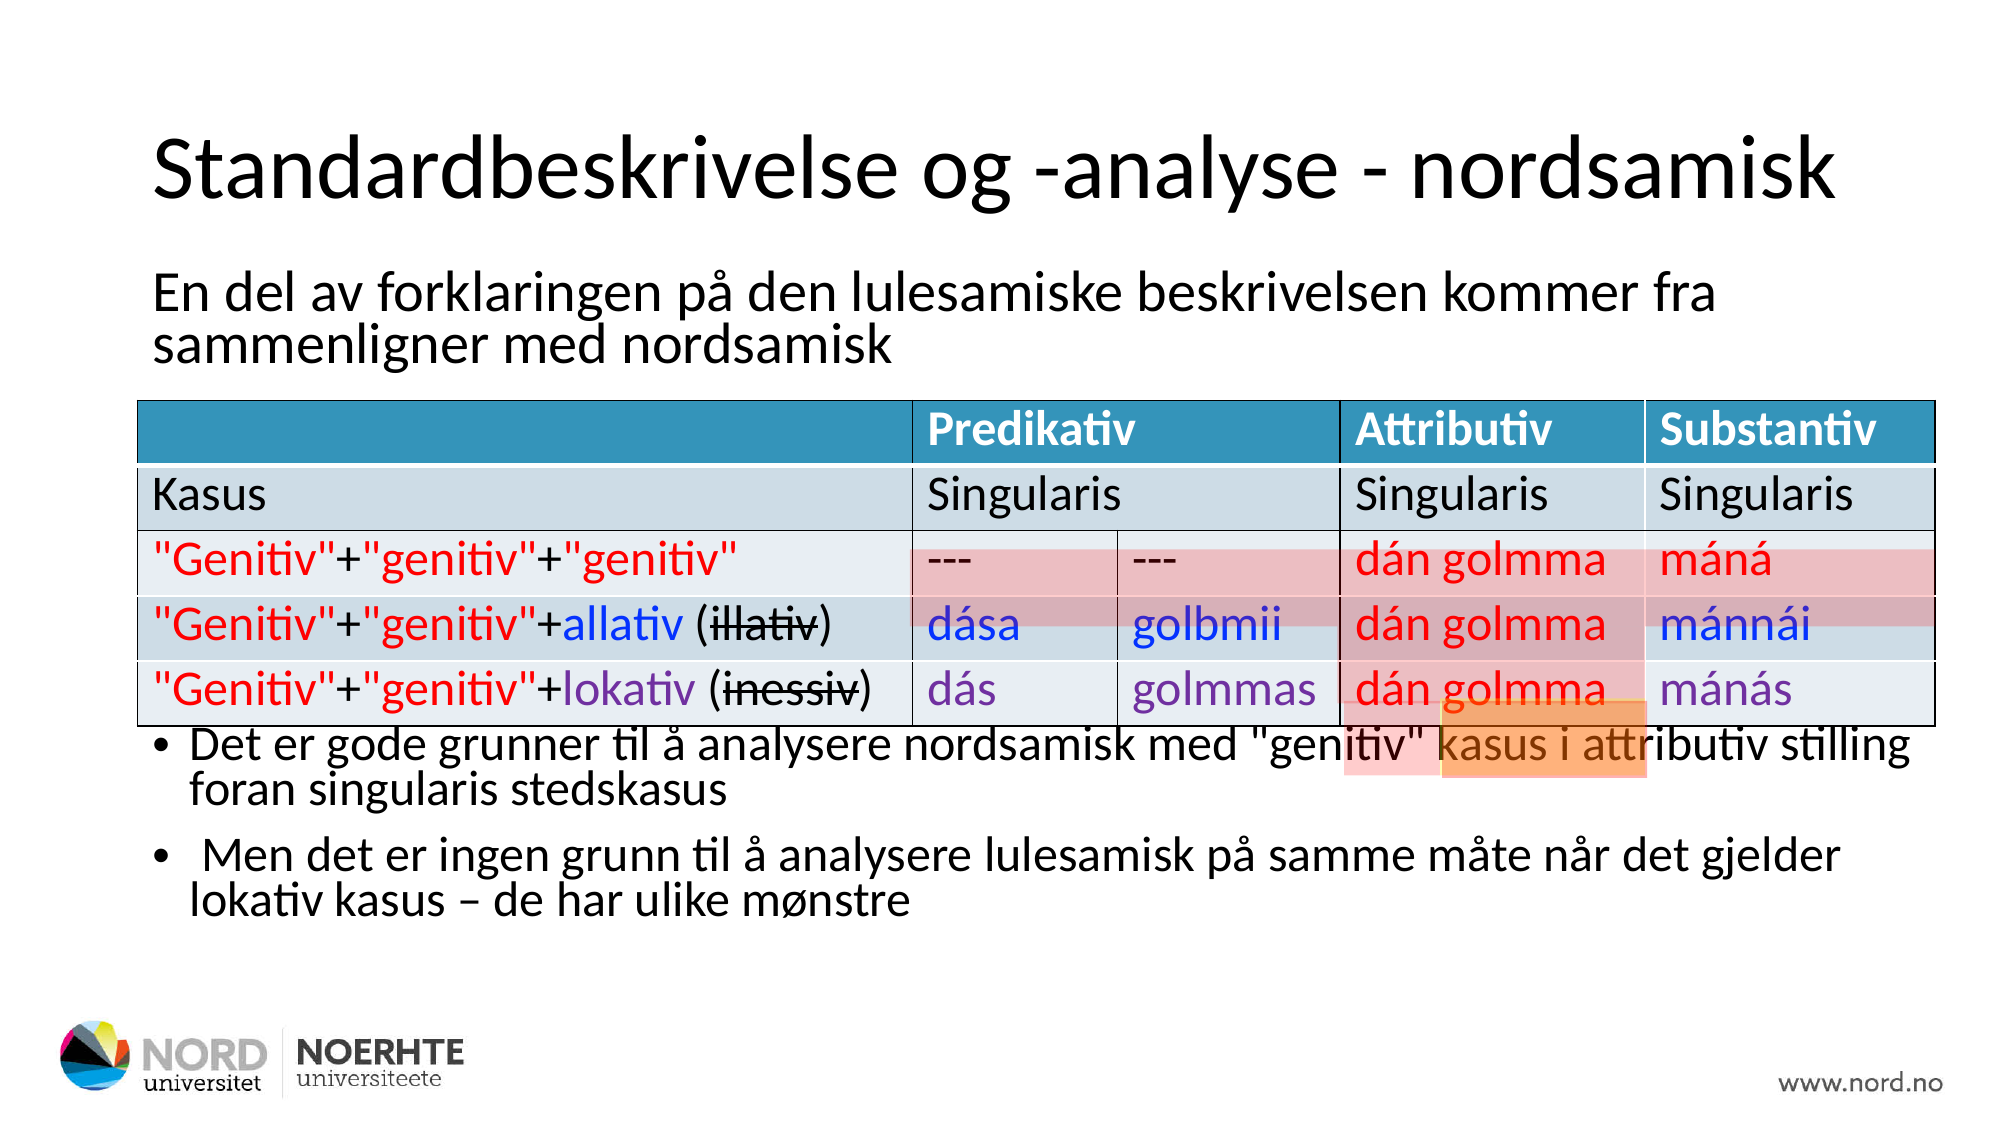

# Standardbeskrivelse og -analyse - nordsamisk
En del av forklaringen på den lulesamiske beskrivelsen kommer fra sammenligner med nordsamisk

Det er gode grunner til å analysere nordsamisk med "genitiv" kasus i attributiv stilling foran singularis stedskasus
 Men det er ingen grunn til å analysere lulesamisk på samme måte når det gjelder lokativ kasus – de har ulike mønstre
|  | Predikativ |  | Attributiv | Substantiv |
| --- | --- | --- | --- | --- |
| Kasus | Singularis |  | Singularis | Singularis |
| "Genitiv"+"genitiv"+"genitiv" | --- | --- | dán golmma | máná |
| "Genitiv"+"genitiv"+allativ (illativ) | dása | golbmii | dán golmma | mánnái |
| "Genitiv"+"genitiv"+lokativ (inessiv) | dás | golmmas | dán golmma | mánás |